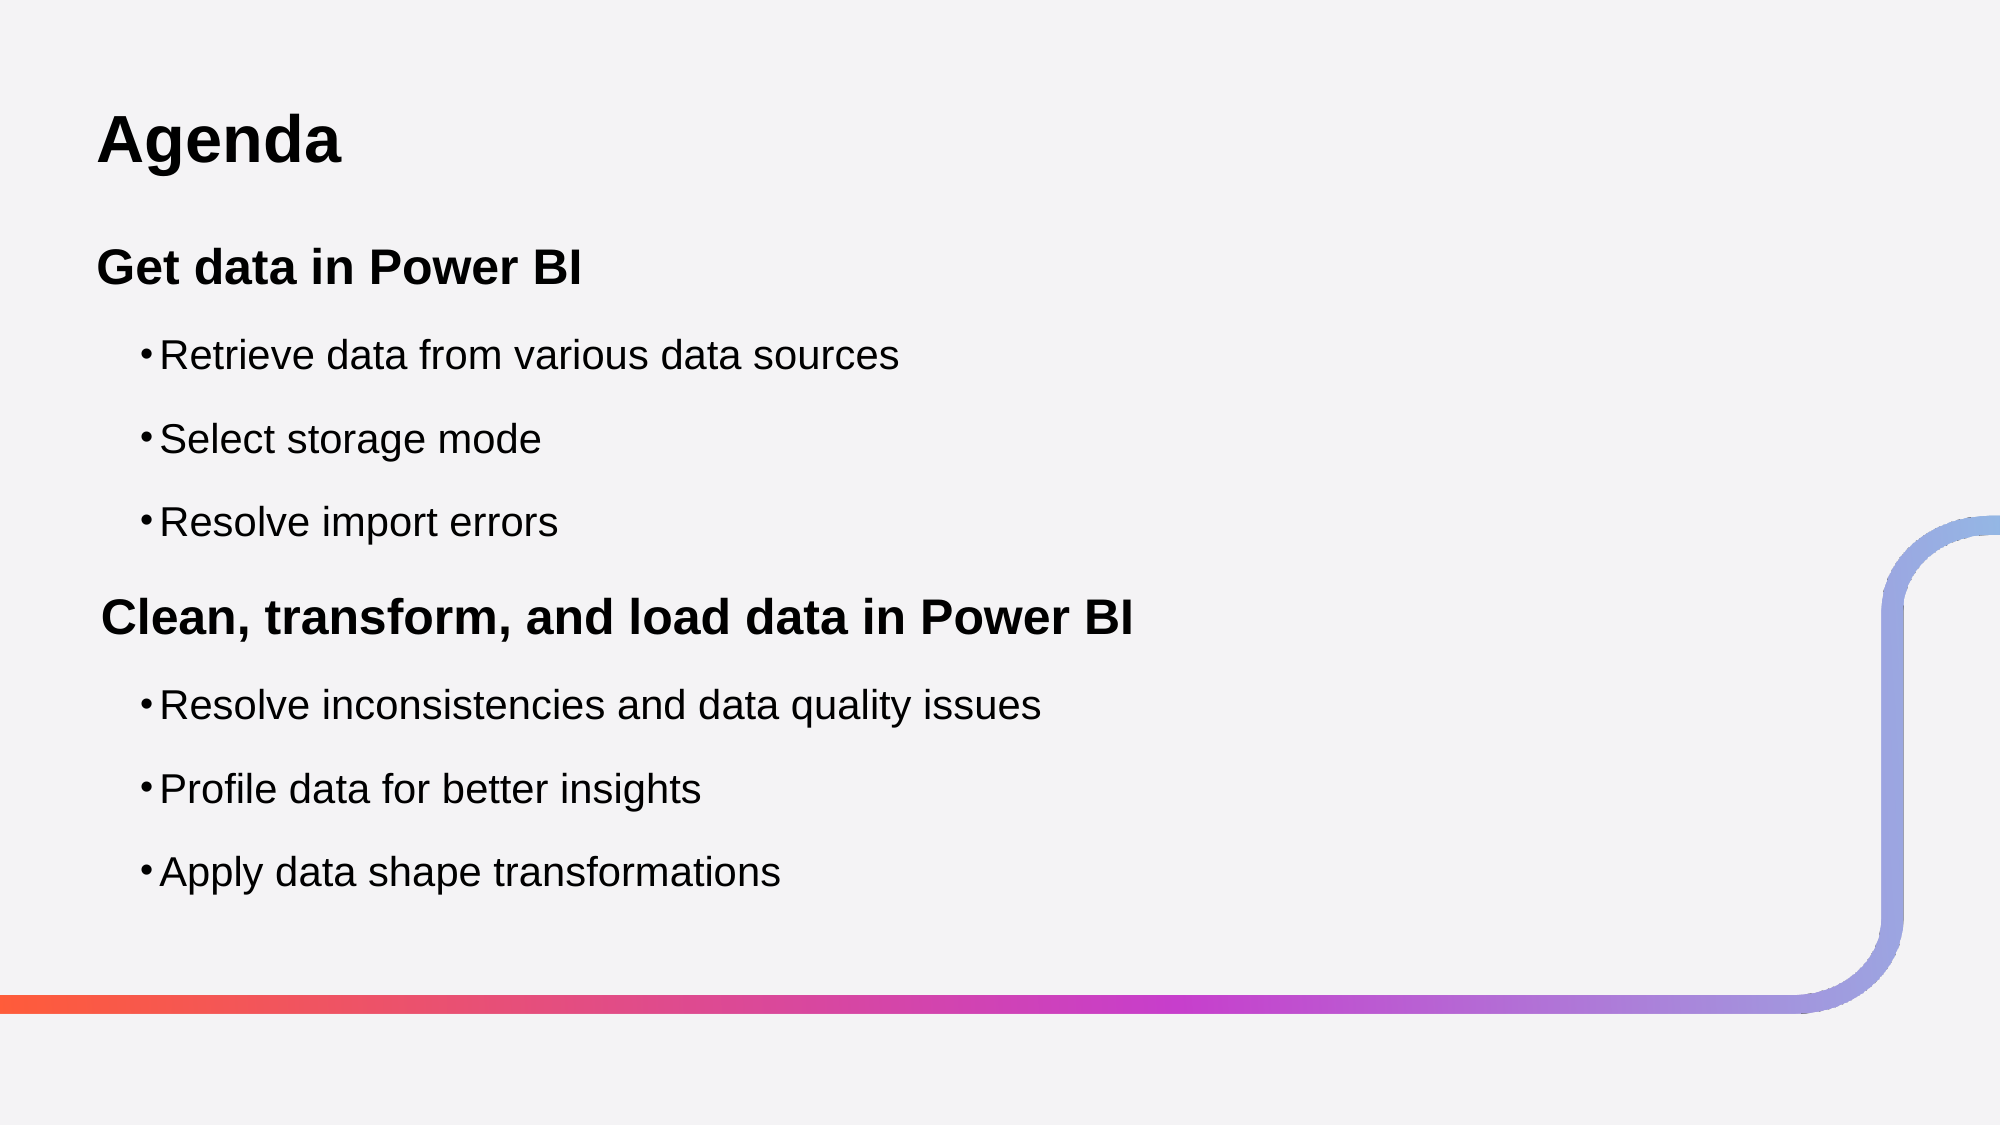

# Agenda
Get data in Power BI
Retrieve data from various data sources
Select storage mode
Resolve import errors
Clean, transform, and load data in Power BI
Resolve inconsistencies and data quality issues
Profile data for better insights
Apply data shape transformations